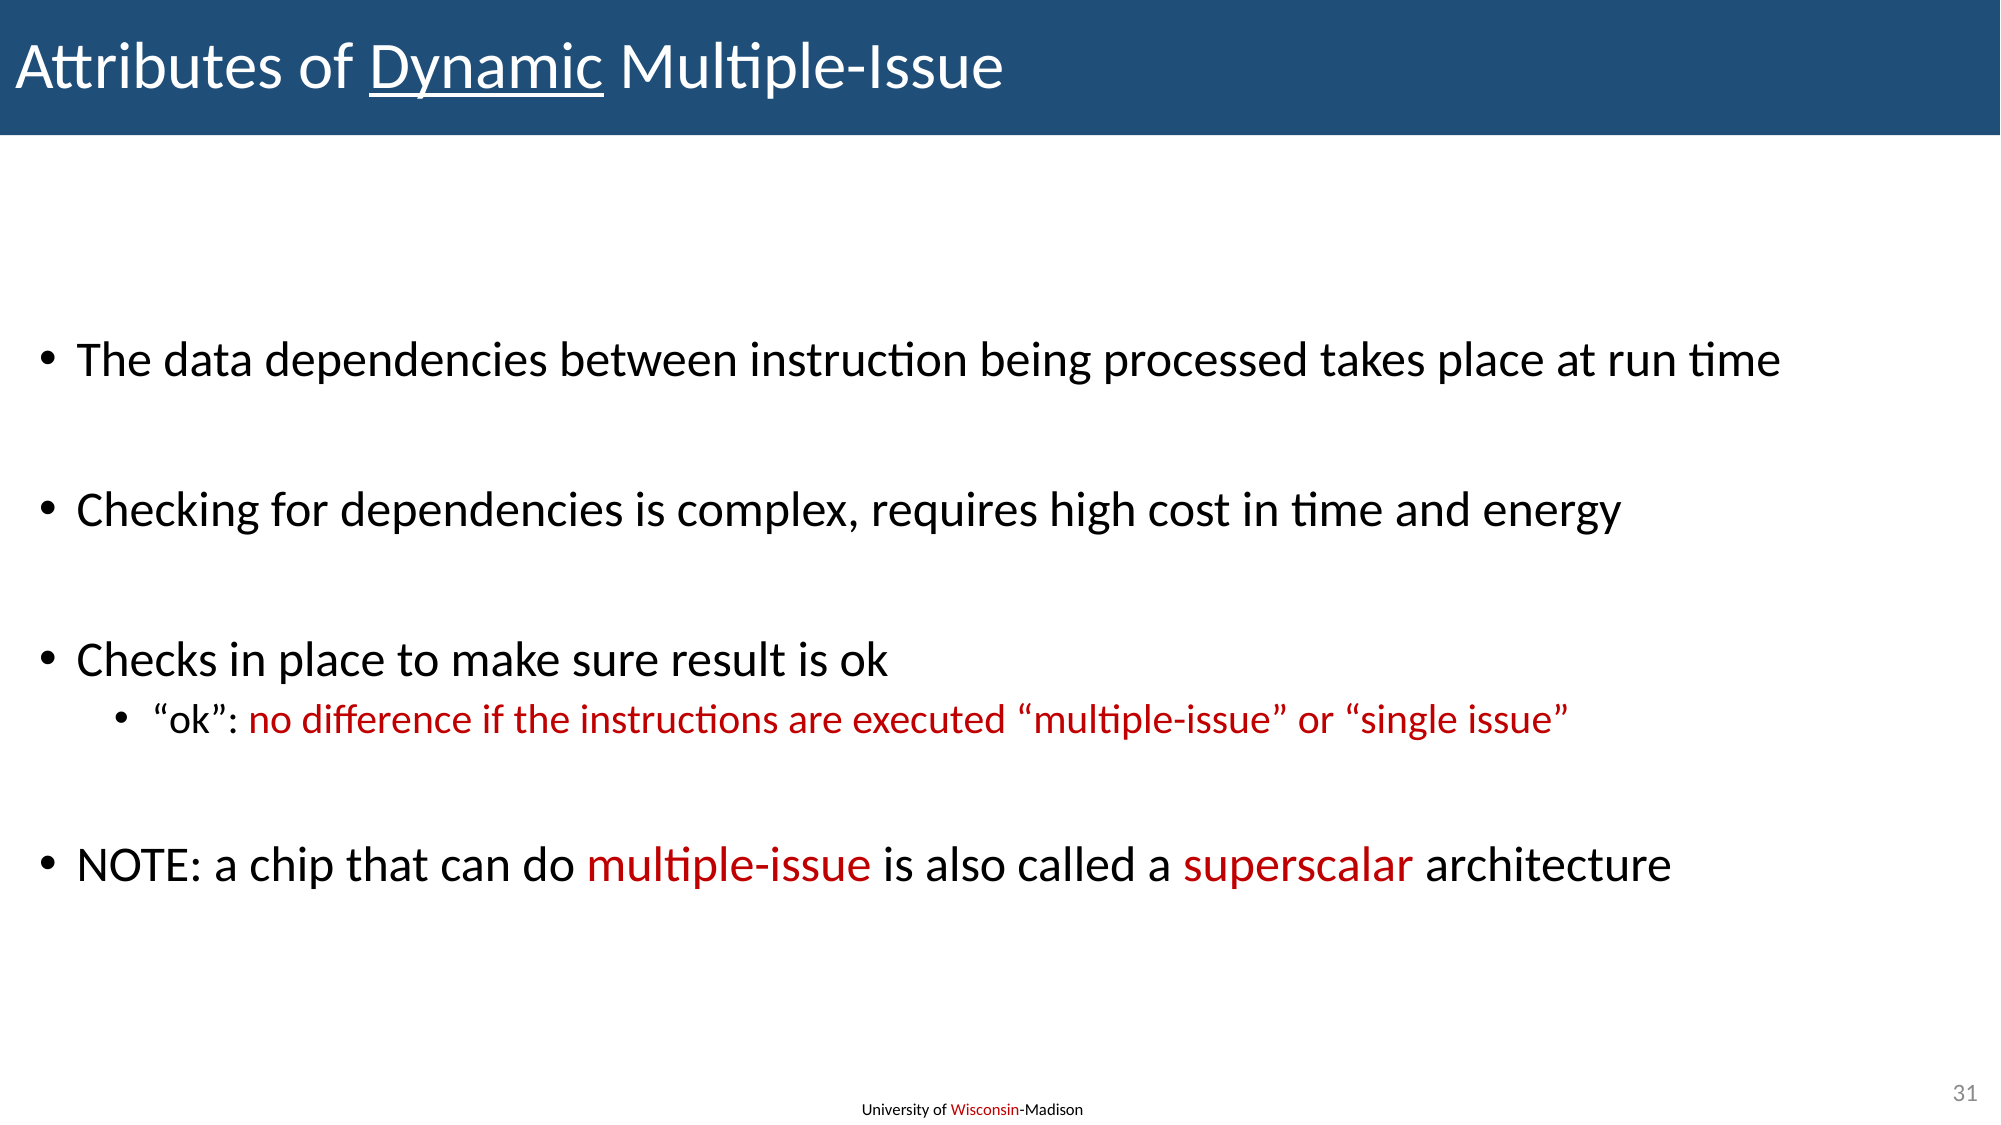

# Attributes of Dynamic Multiple-Issue

The data dependencies between instruction being processed takes place at run time

Checking for dependencies is complex, requires high cost in time and energy

Checks in place to make sure result is ok
“ok”: no difference if the instructions are executed “multiple-issue” or “single issue”

NOTE: a chip that can do multiple-issue is also called a superscalar architecture

31